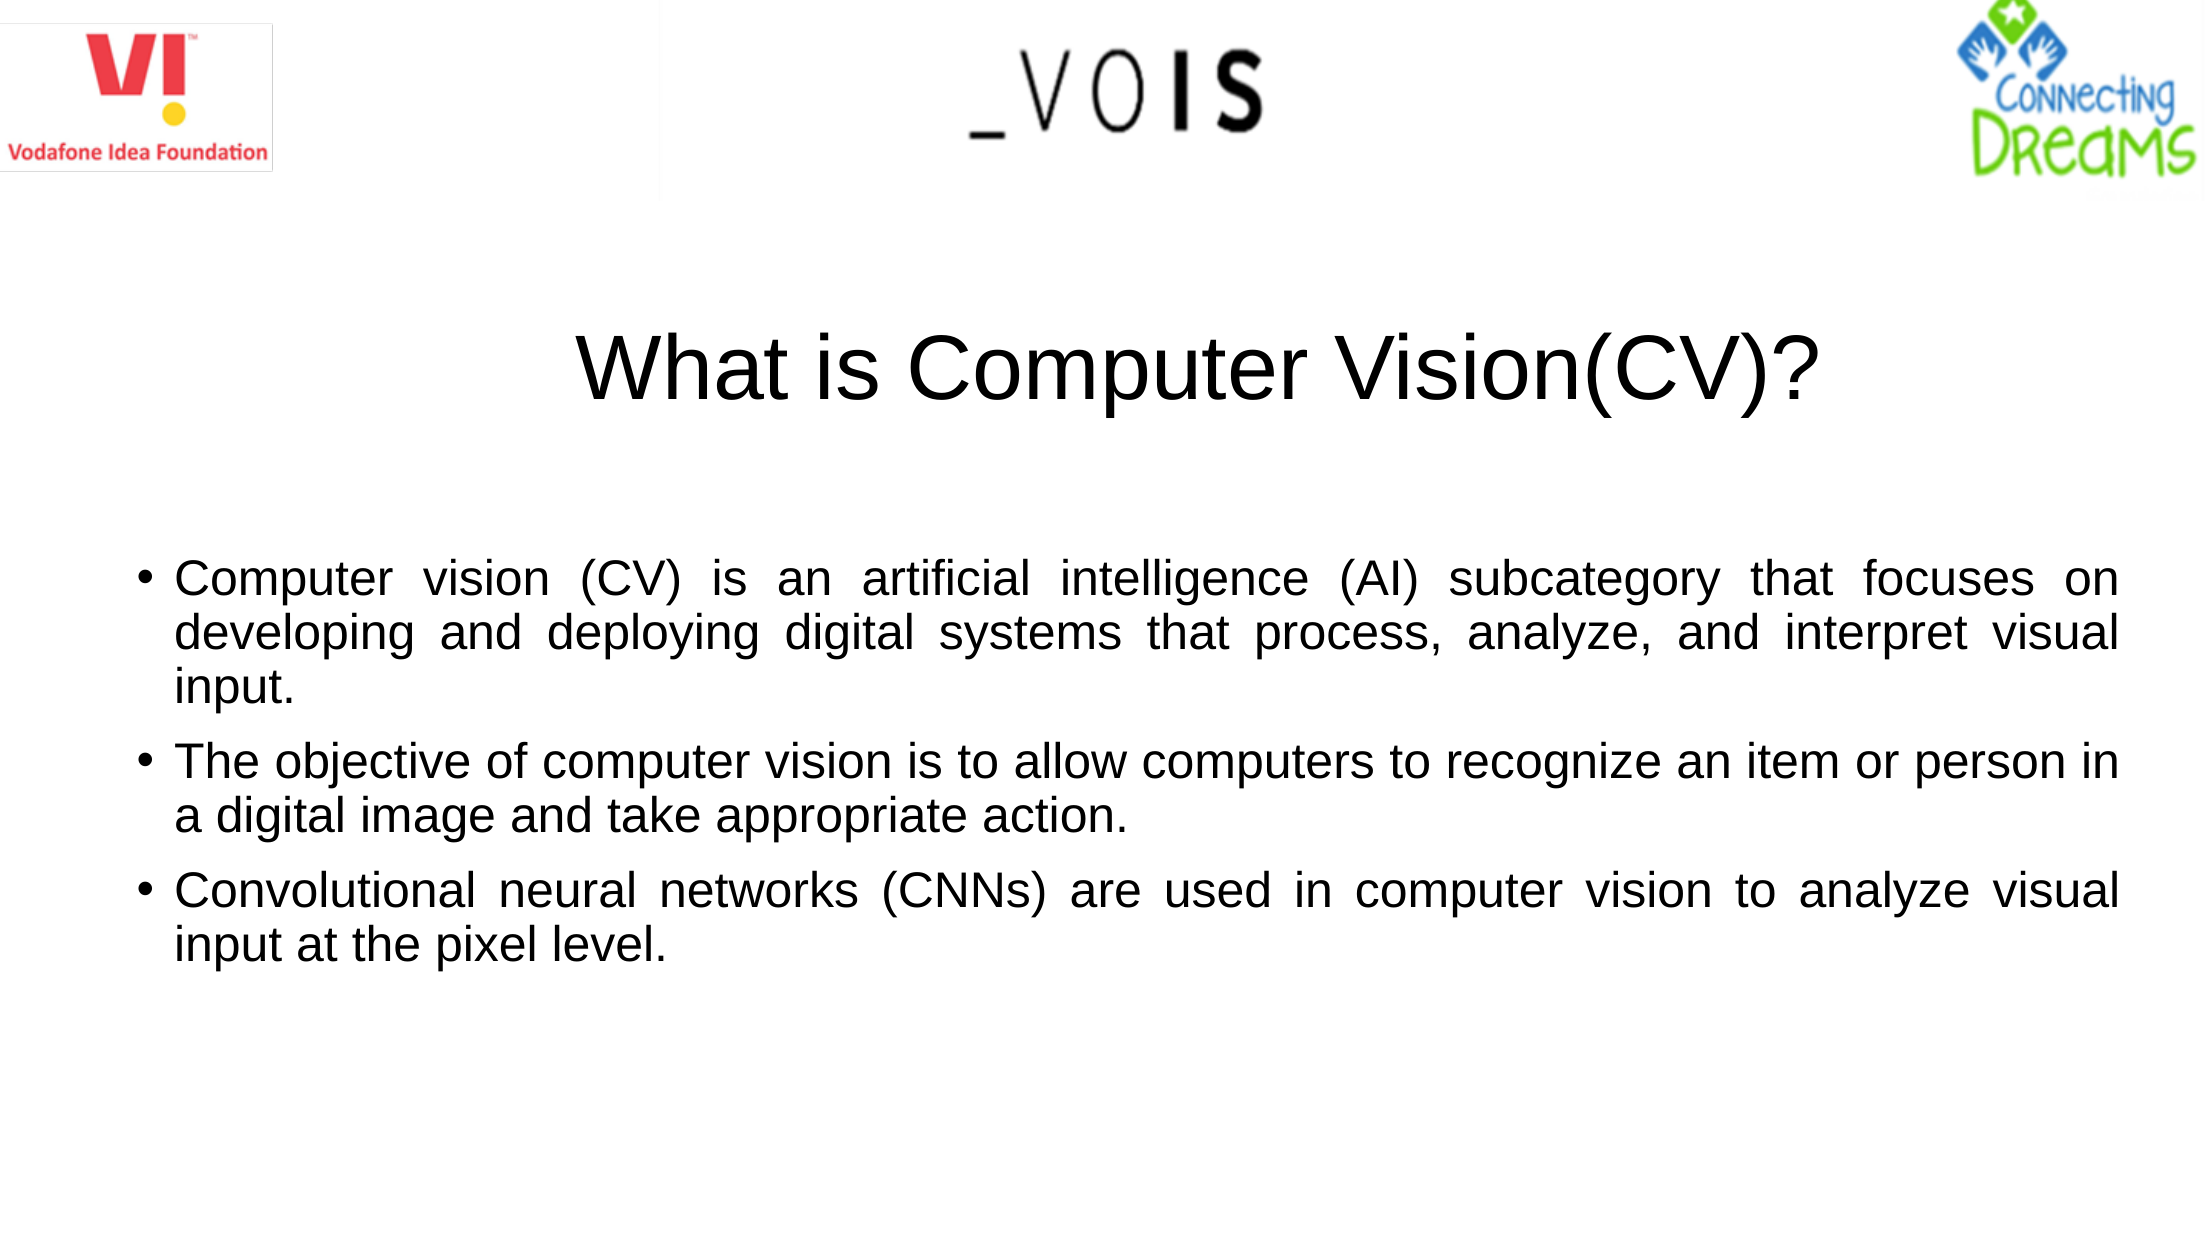

# What is Computer Vision(CV)?

Computer vision (CV) is an artificial intelligence (AI) subcategory that focuses on developing and deploying digital systems that process, analyze, and interpret visual input.
The objective of computer vision is to allow computers to recognize an item or person in a digital image and take appropriate action.
Convolutional neural networks (CNNs) are used in computer vision to analyze visual input at the pixel level.